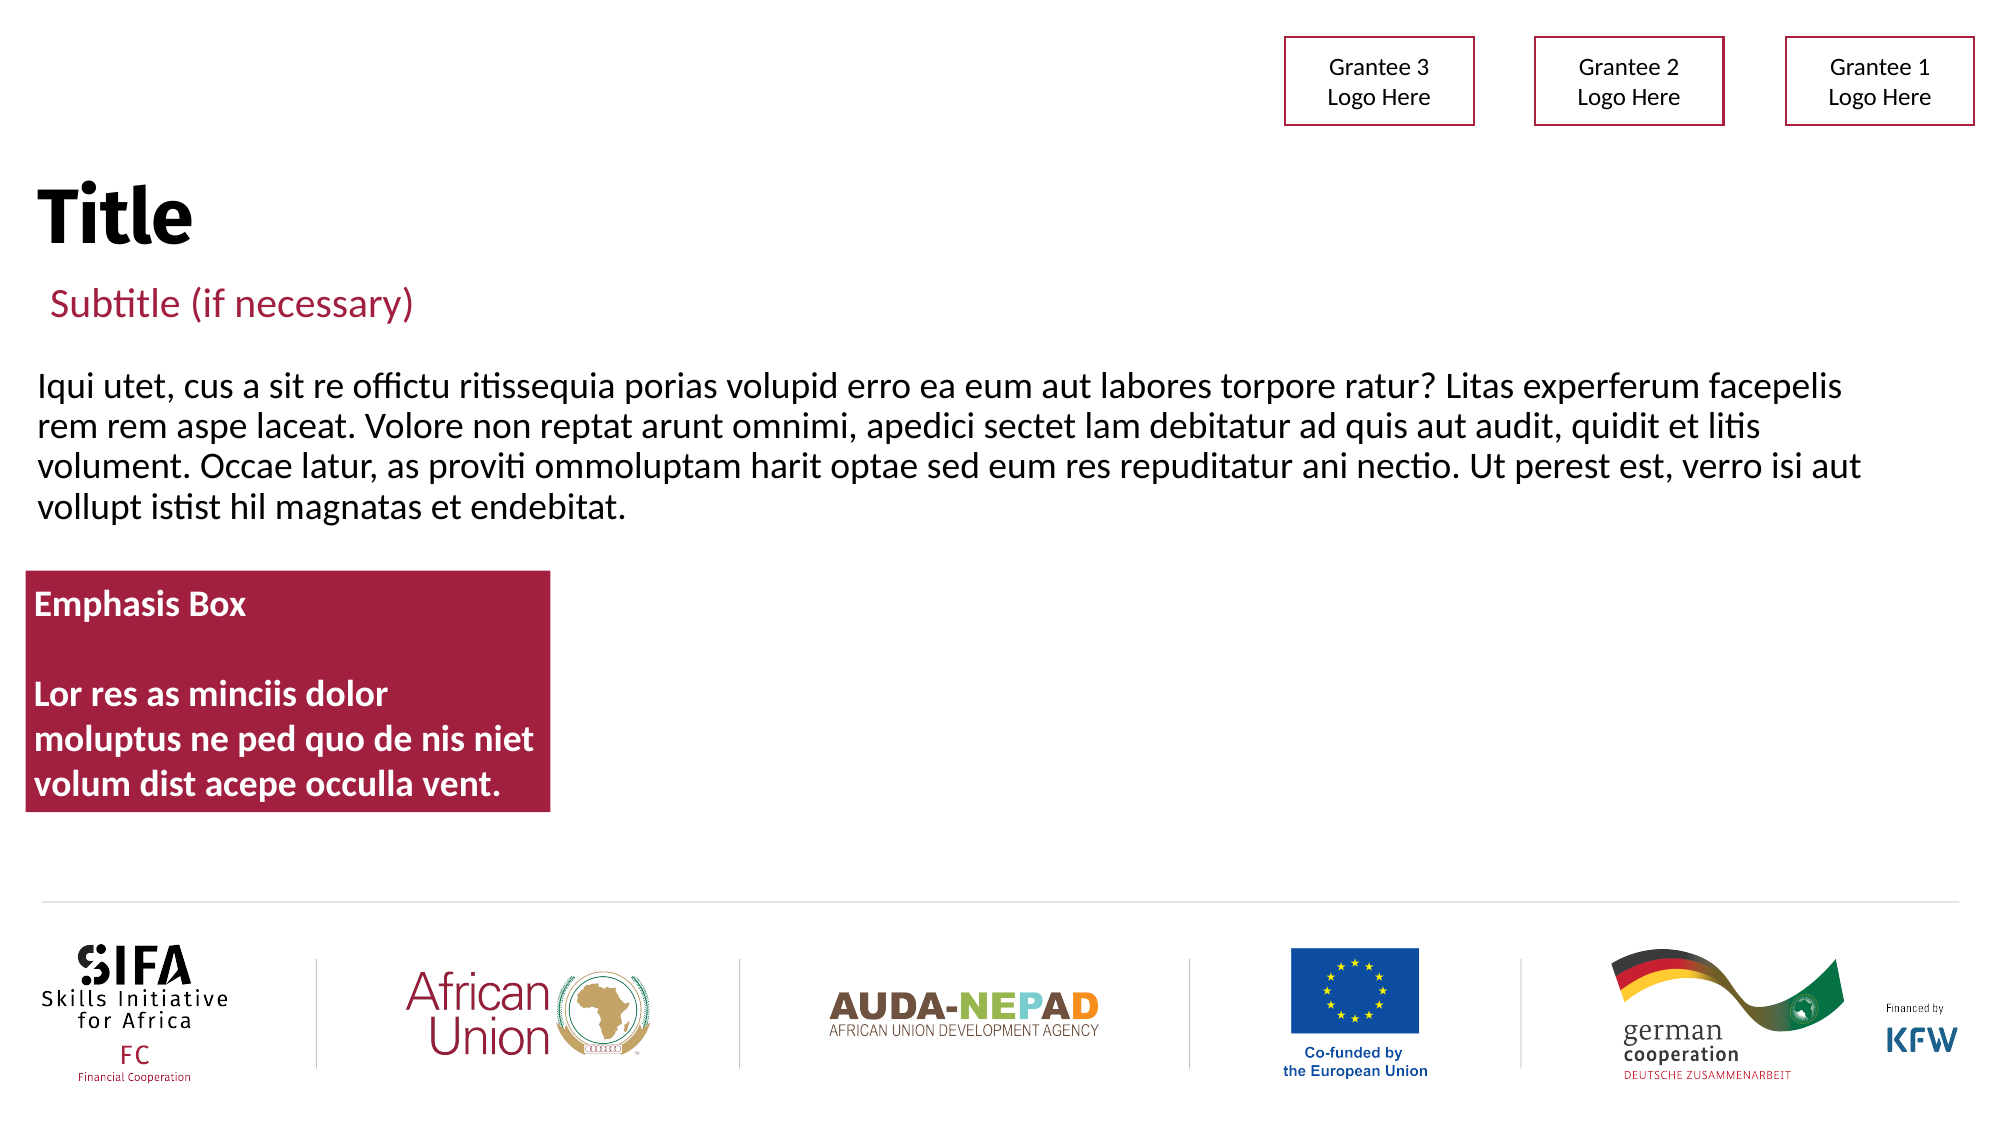

Grantee 3 Logo Here

Grantee 2 Logo Here

Grantee 1 Logo Here
Title
Subtitle (if necessary)
Iqui utet, cus a sit re offictu ritissequia porias volupid erro ea eum aut labores torpore ratur? Litas experferum facepelis rem rem aspe laceat. Volore non reptat arunt omnimi, apedici sectet lam debitatur ad quis aut audit, quidit et litis volument. Occae latur, as proviti ommoluptam harit optae sed eum res repuditatur ani nectio. Ut perest est, verro isi aut vollupt istist hil magnatas et endebitat.
Emphasis Box

Lor res as minciis dolor moluptus ne ped quo de nis niet volum dist acepe occulla vent.